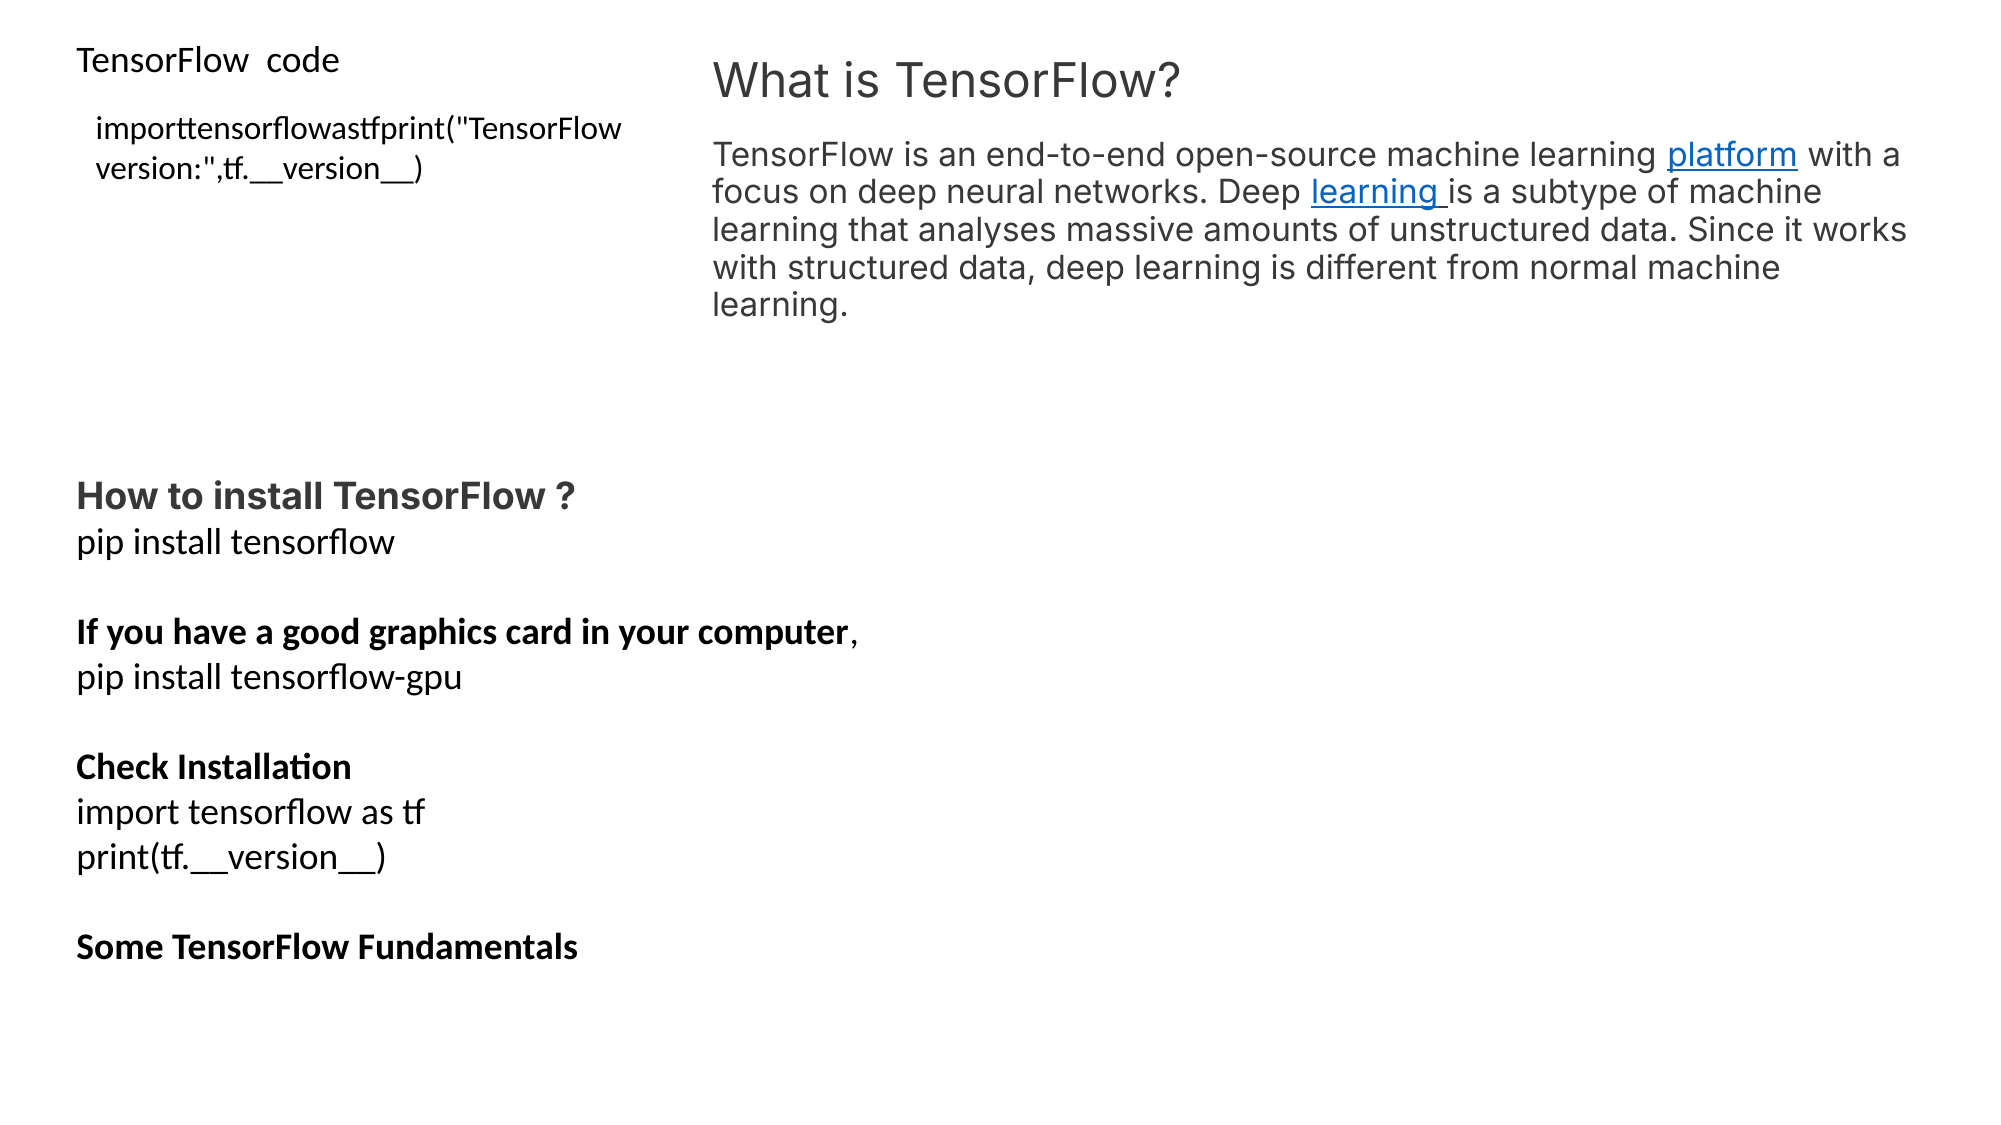

TensorFlow  code
What is TensorFlow?
TensorFlow is an end-to-end open-source machine learning platform with a focus on deep neural networks. Deep learning is a subtype of machine learning that analyses massive amounts of unstructured data. Since it works with structured data, deep learning is different from normal machine learning.
importtensorflowastfprint("TensorFlow version:",tf.__version__)
How to install TensorFlow ?
pip install tensorflow

If you have a good graphics card in your computer,
pip install tensorflow-gpu

Check Installation
import tensorflow as tf
print(tf.__version__)

Some TensorFlow Fundamentals